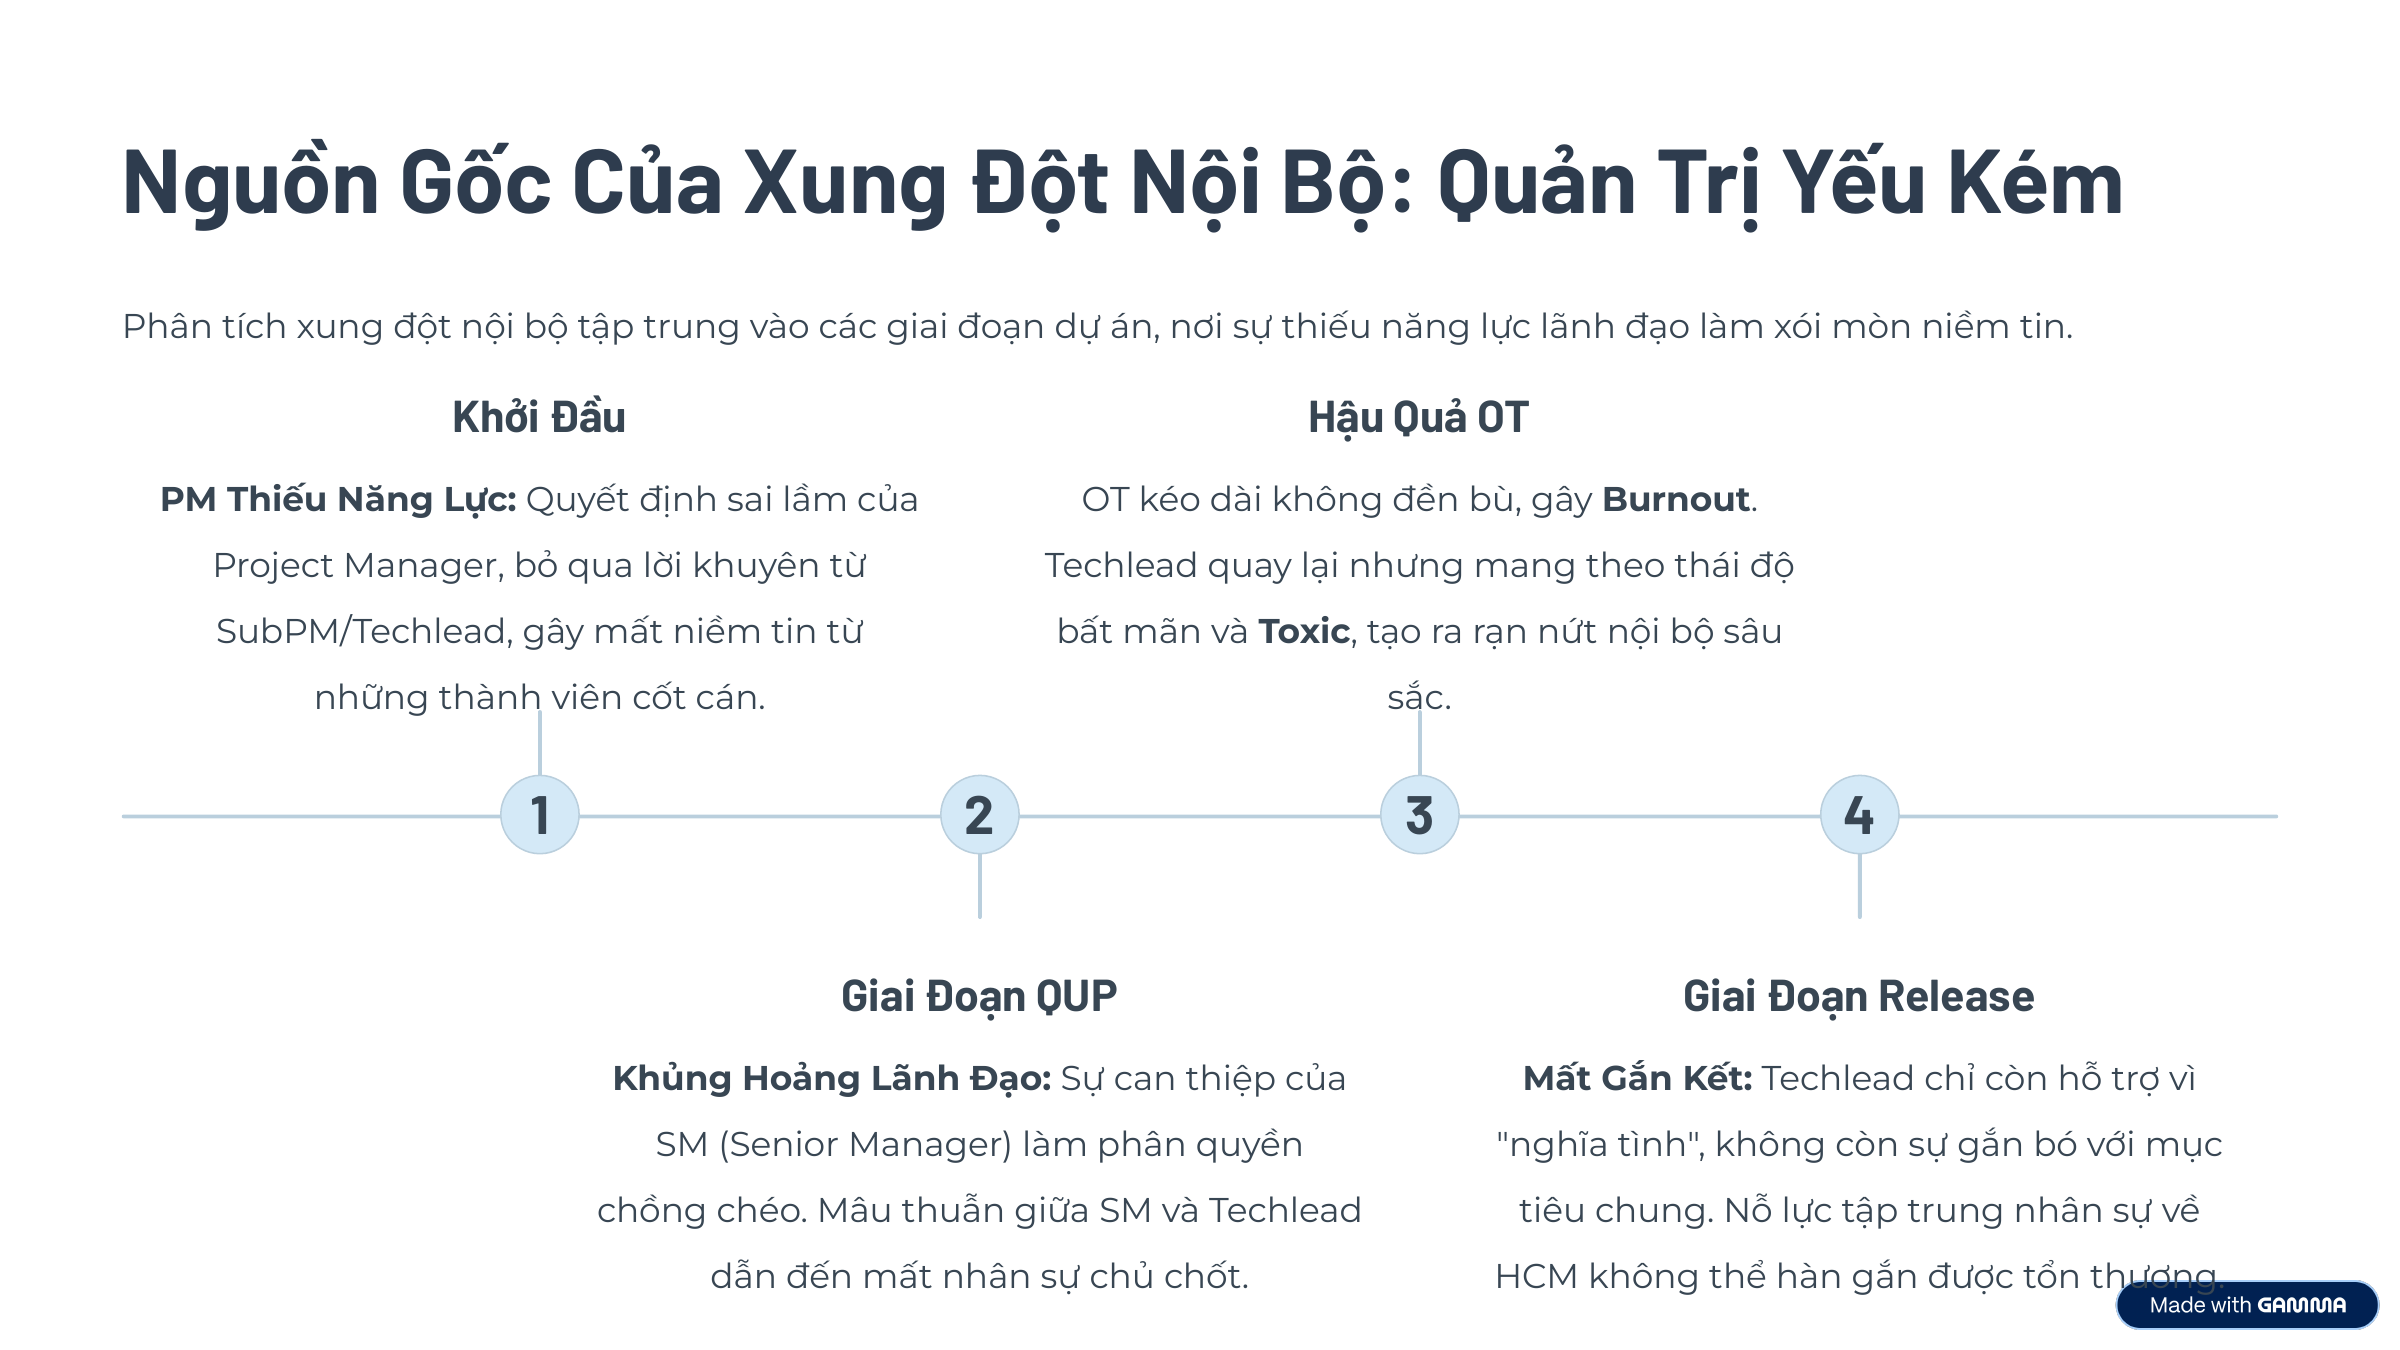

Nguồn Gốc Của Xung Đột Nội Bộ: Quản Trị Yếu Kém
Phân tích xung đột nội bộ tập trung vào các giai đoạn dự án, nơi sự thiếu năng lực lãnh đạo làm xói mòn niềm tin.
Khởi Đầu
Hậu Quả OT
PM Thiếu Năng Lực: Quyết định sai lầm của Project Manager, bỏ qua lời khuyên từ SubPM/Techlead, gây mất niềm tin từ những thành viên cốt cán.
OT kéo dài không đền bù, gây Burnout. Techlead quay lại nhưng mang theo thái độ bất mãn và Toxic, tạo ra rạn nứt nội bộ sâu sắc.

1
2
3
4

Giai Đoạn QUP
Giai Đoạn Release
Khủng Hoảng Lãnh Đạo: Sự can thiệp của SM (Senior Manager) làm phân quyền chồng chéo. Mâu thuẫn giữa SM và Techlead dẫn đến mất nhân sự chủ chốt.
Mất Gắn Kết: Techlead chỉ còn hỗ trợ vì "nghĩa tình", không còn sự gắn bó với mục tiêu chung. Nỗ lực tập trung nhân sự về HCM không thể hàn gắn được tổn thương.